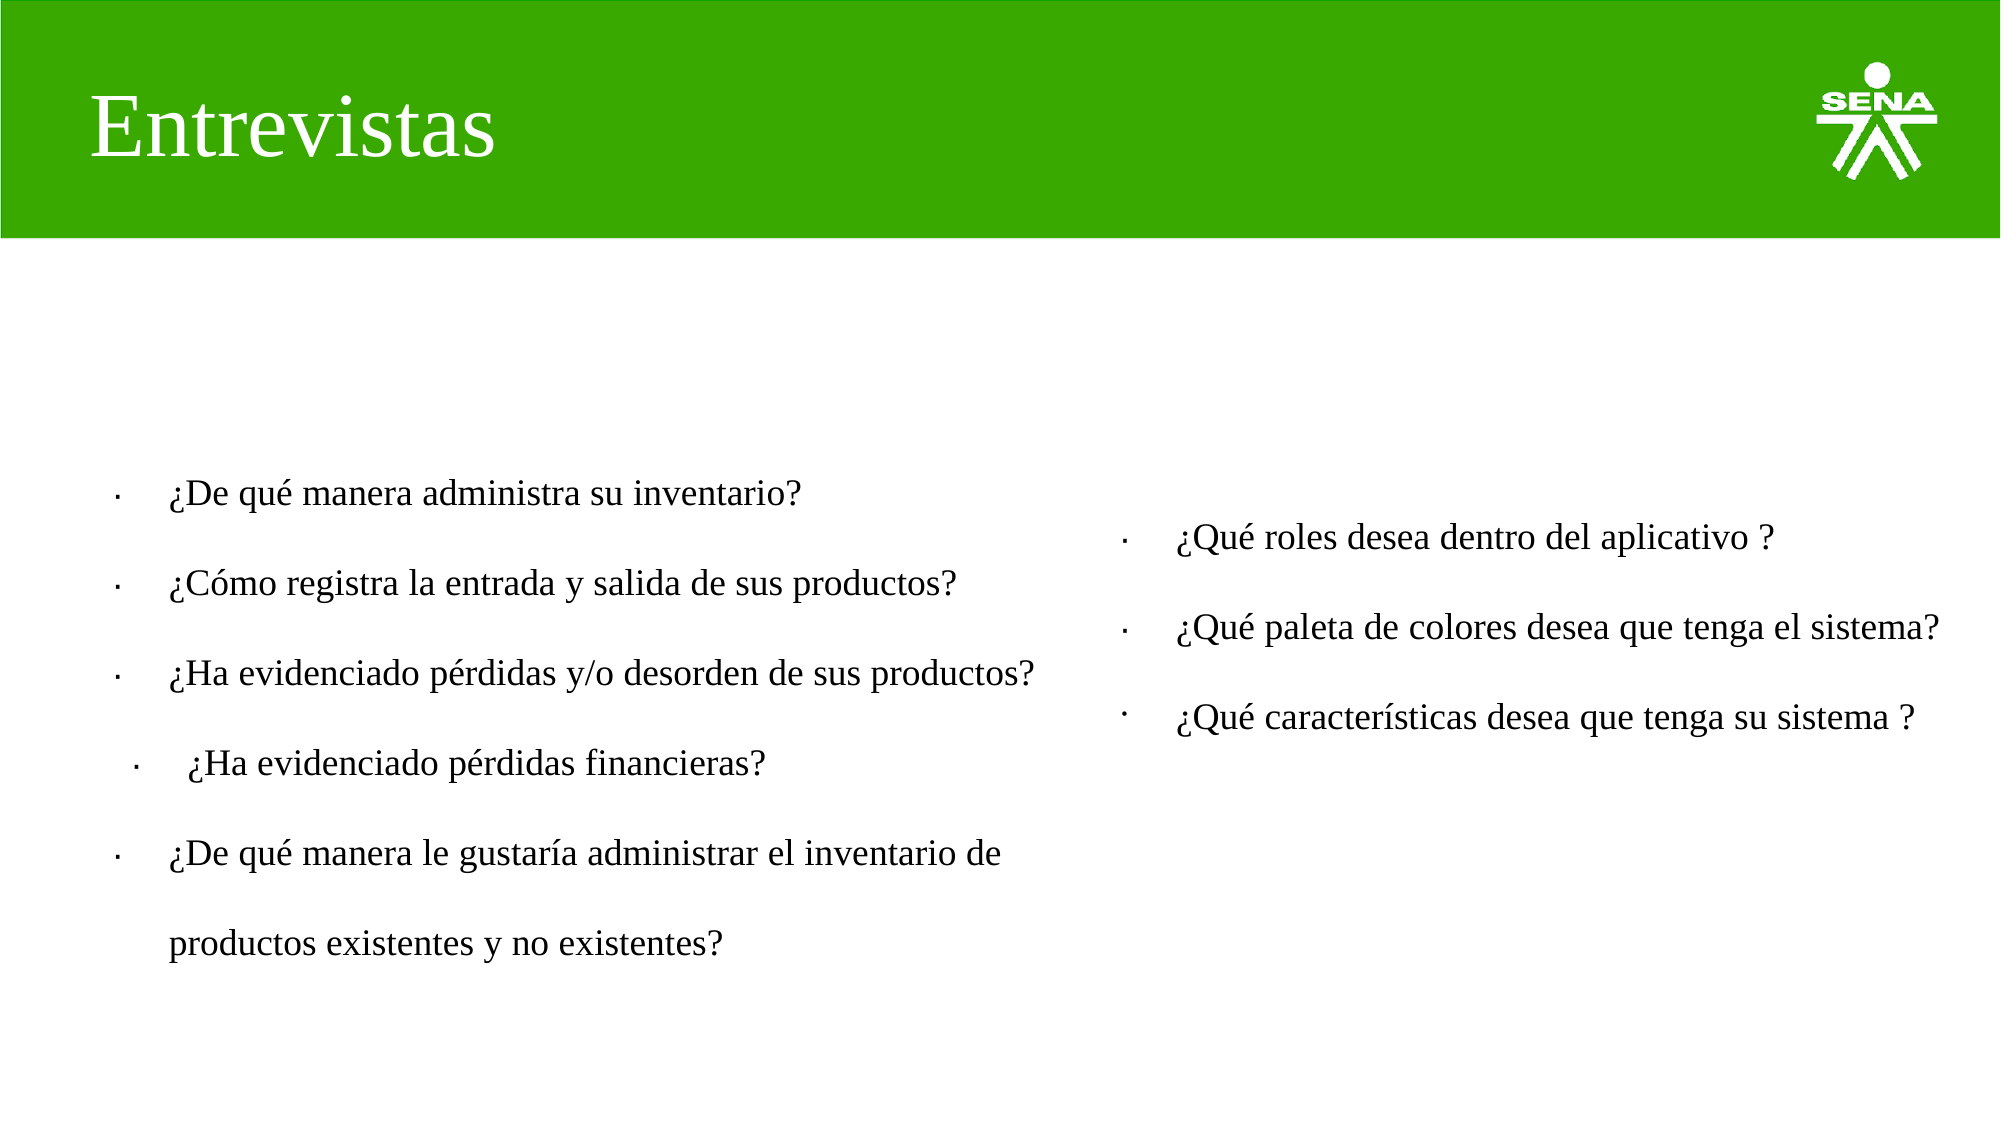

# Entrevistas
¿De qué manera administra su inventario?
¿Cómo registra la entrada y salida de sus productos?
¿Ha evidenciado pérdidas y/o desorden de sus productos?
¿Ha evidenciado pérdidas financieras?
¿De qué manera le gustaría administrar el inventario de productos existentes y no existentes?
¿Qué roles desea dentro del aplicativo ?
¿Qué paleta de colores desea que tenga el sistema?
¿Qué características desea que tenga su sistema ?